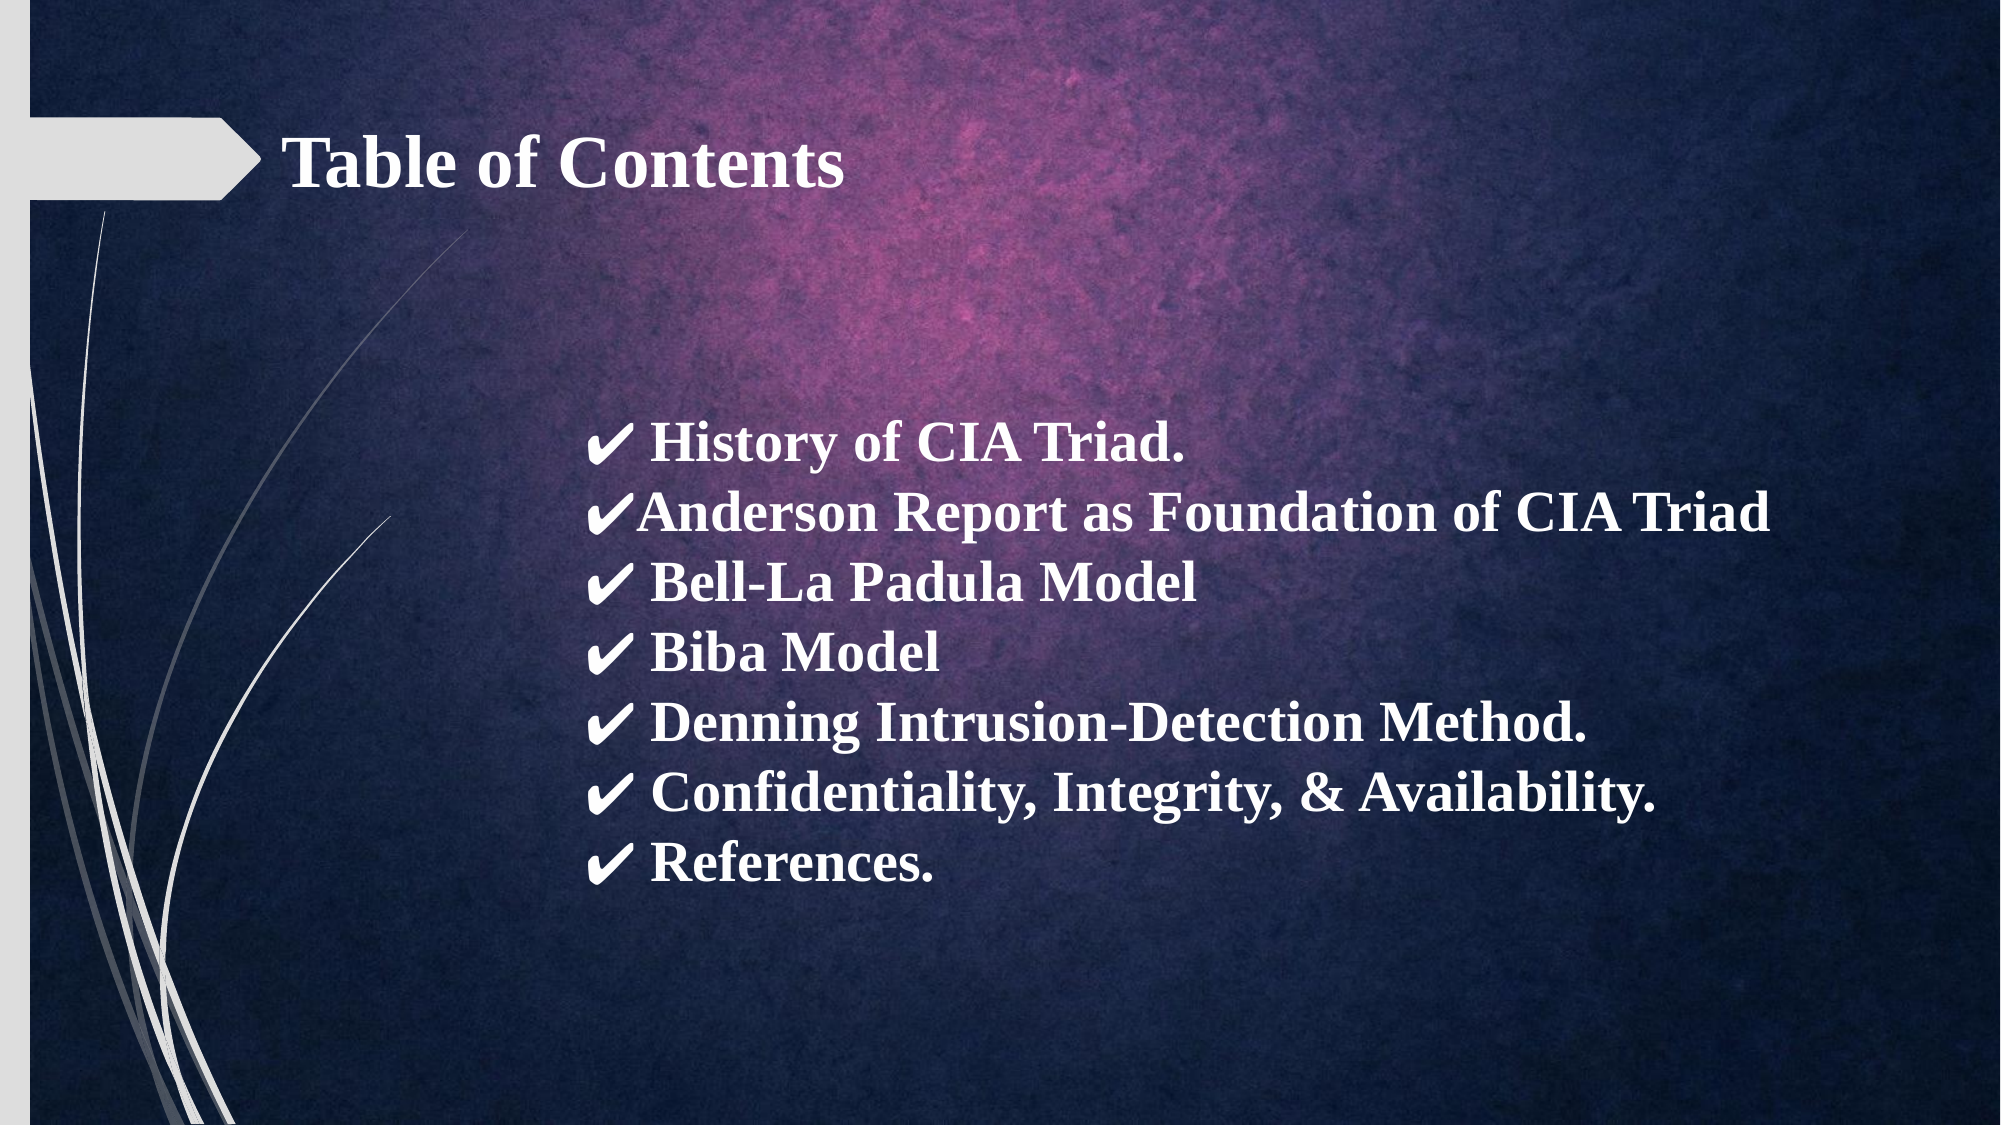

# Table of Contents
 History of CIA Triad.
Anderson Report as Foundation of CIA Triad
 Bell-La Padula Model
 Biba Model
 Denning Intrusion-Detection Method.
 Confidentiality, Integrity, & Availability.
 References.